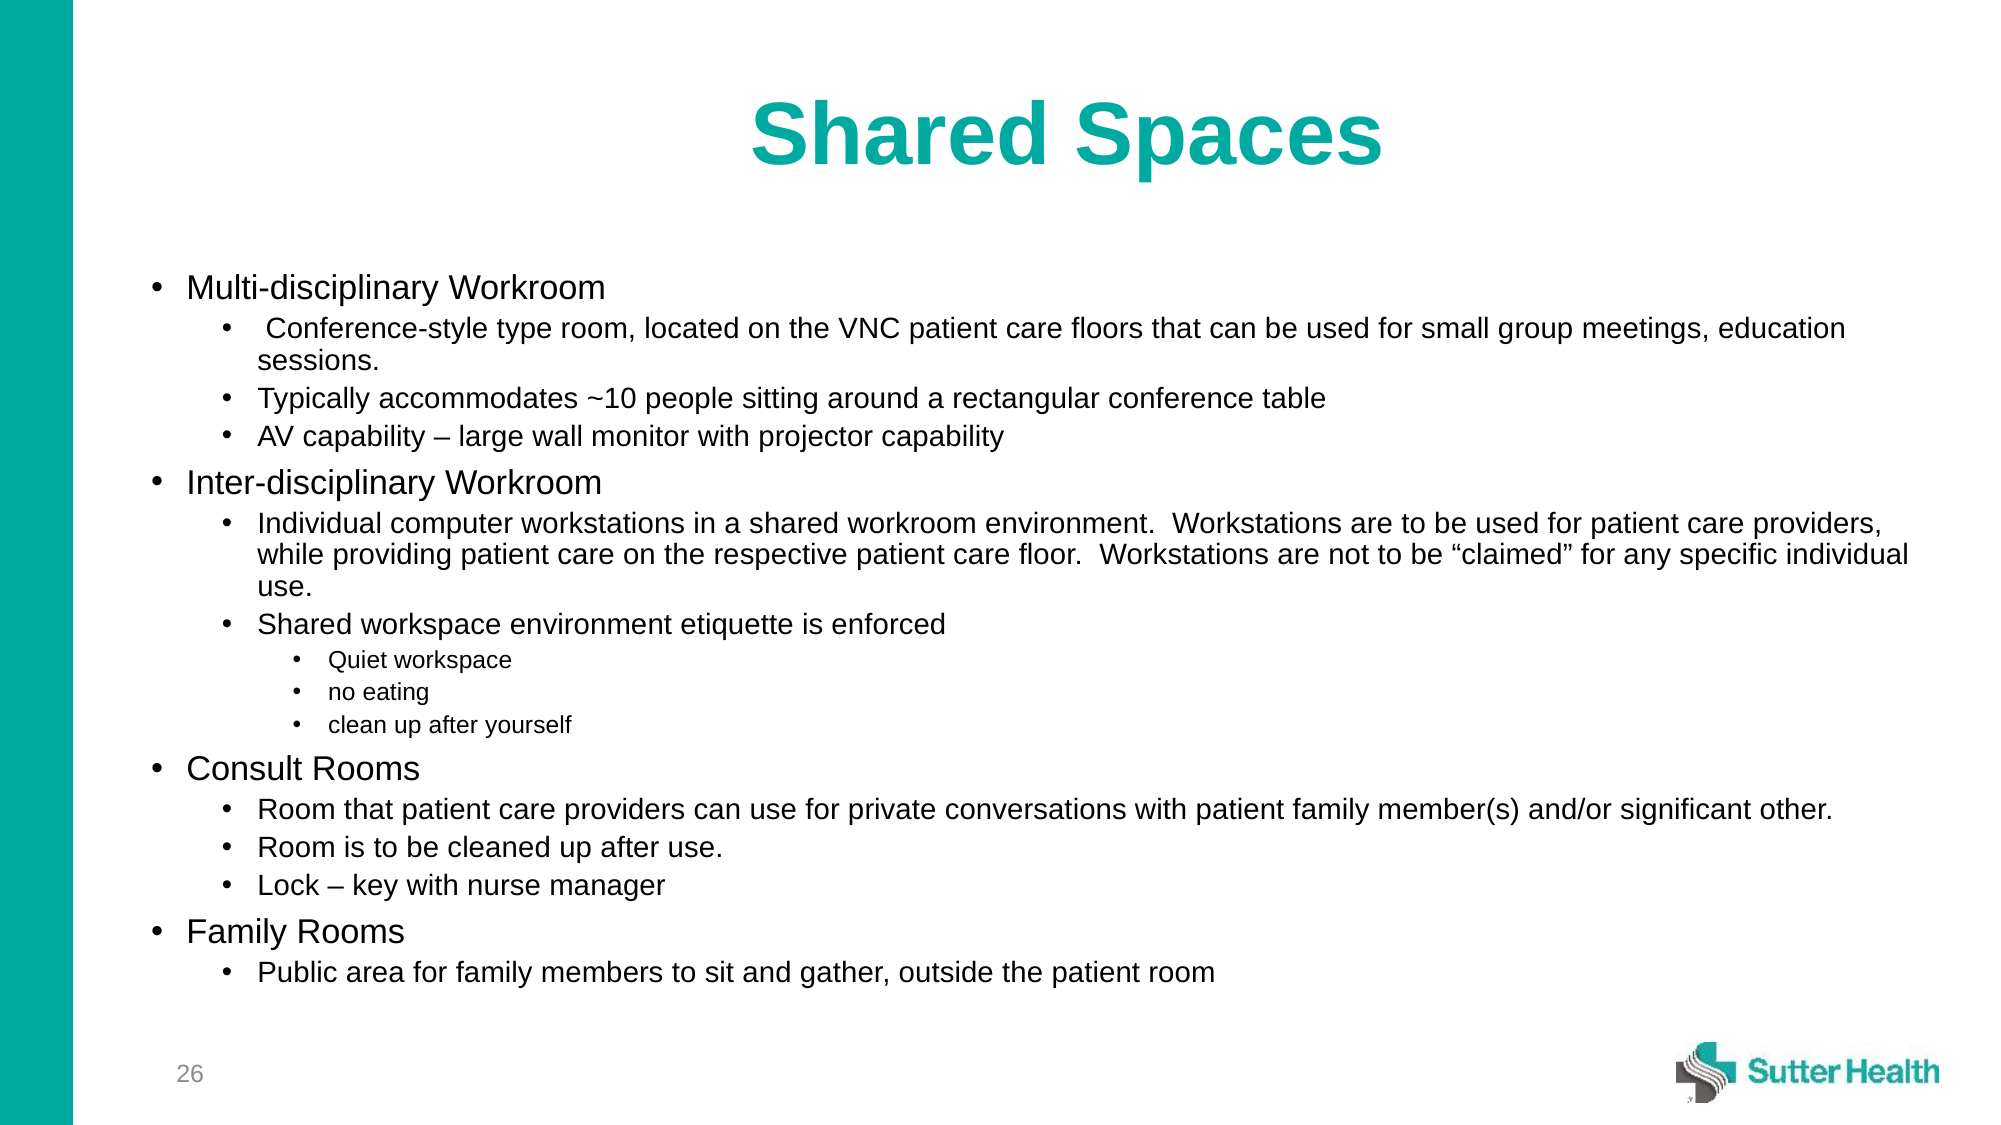

# Shared Spaces
Multi-disciplinary Workroom
 Conference-style type room, located on the VNC patient care floors that can be used for small group meetings, education sessions.
Typically accommodates ~10 people sitting around a rectangular conference table
AV capability – large wall monitor with projector capability
Inter-disciplinary Workroom
Individual computer workstations in a shared workroom environment.  Workstations are to be used for patient care providers, while providing patient care on the respective patient care floor.  Workstations are not to be “claimed” for any specific individual use.
Shared workspace environment etiquette is enforced
Quiet workspace
no eating
clean up after yourself
Consult Rooms
Room that patient care providers can use for private conversations with patient family member(s) and/or significant other.
Room is to be cleaned up after use.
Lock – key with nurse manager
Family Rooms
Public area for family members to sit and gather, outside the patient room

26